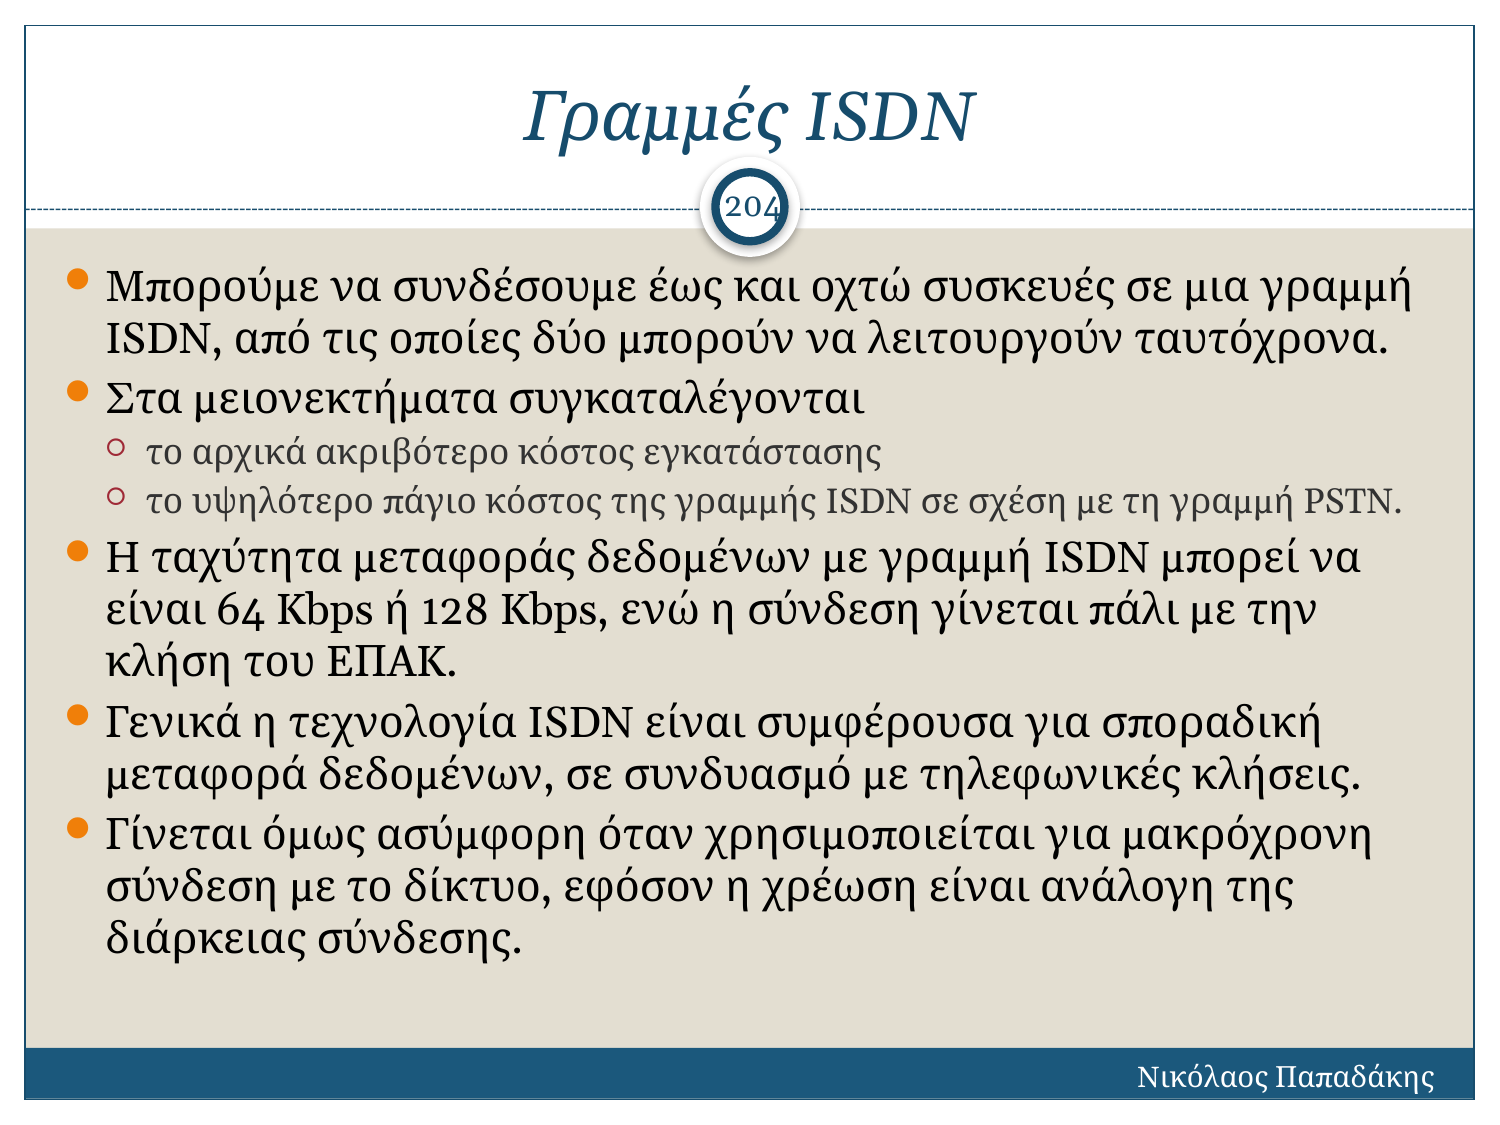

# Γραμμές ΙSDN
204
Μπορούμε να συνδέσουμε έως και οχτώ συσκευές σε μια γραμμή ISDN, από τις οποίες δύο μπορούν να λειτουργούν ταυτόχρονα.
Στα μειονεκτήματα συγκαταλέγονται
το αρχικά ακριβότερο κόστος εγκατάστασης
το υψηλότερο πάγιο κόστος της γραμμής ISDN σε σχέση με τη γραμμή PSTN.
Η ταχύτητα μεταφοράς δεδομένων με γραμμή ISDN μπορεί να είναι 64 Κbps ή 128 Κbps, ενώ η σύνδεση γίνεται πάλι με την κλήση του ΕΠΑΚ.
Γενικά η τεχνολογία ISDN είναι συμφέρουσα για σποραδική μεταφορά δεδομένων, σε συνδυασμό με τηλεφωνικές κλήσεις.
Γίνεται όμως ασύμφορη όταν χρησιμοποιείται για μακρόχρονη σύνδεση με το δίκτυο, εφόσον η χρέωση είναι ανάλογη της διάρκειας σύνδεσης.

Νικόλαος Παπαδάκης